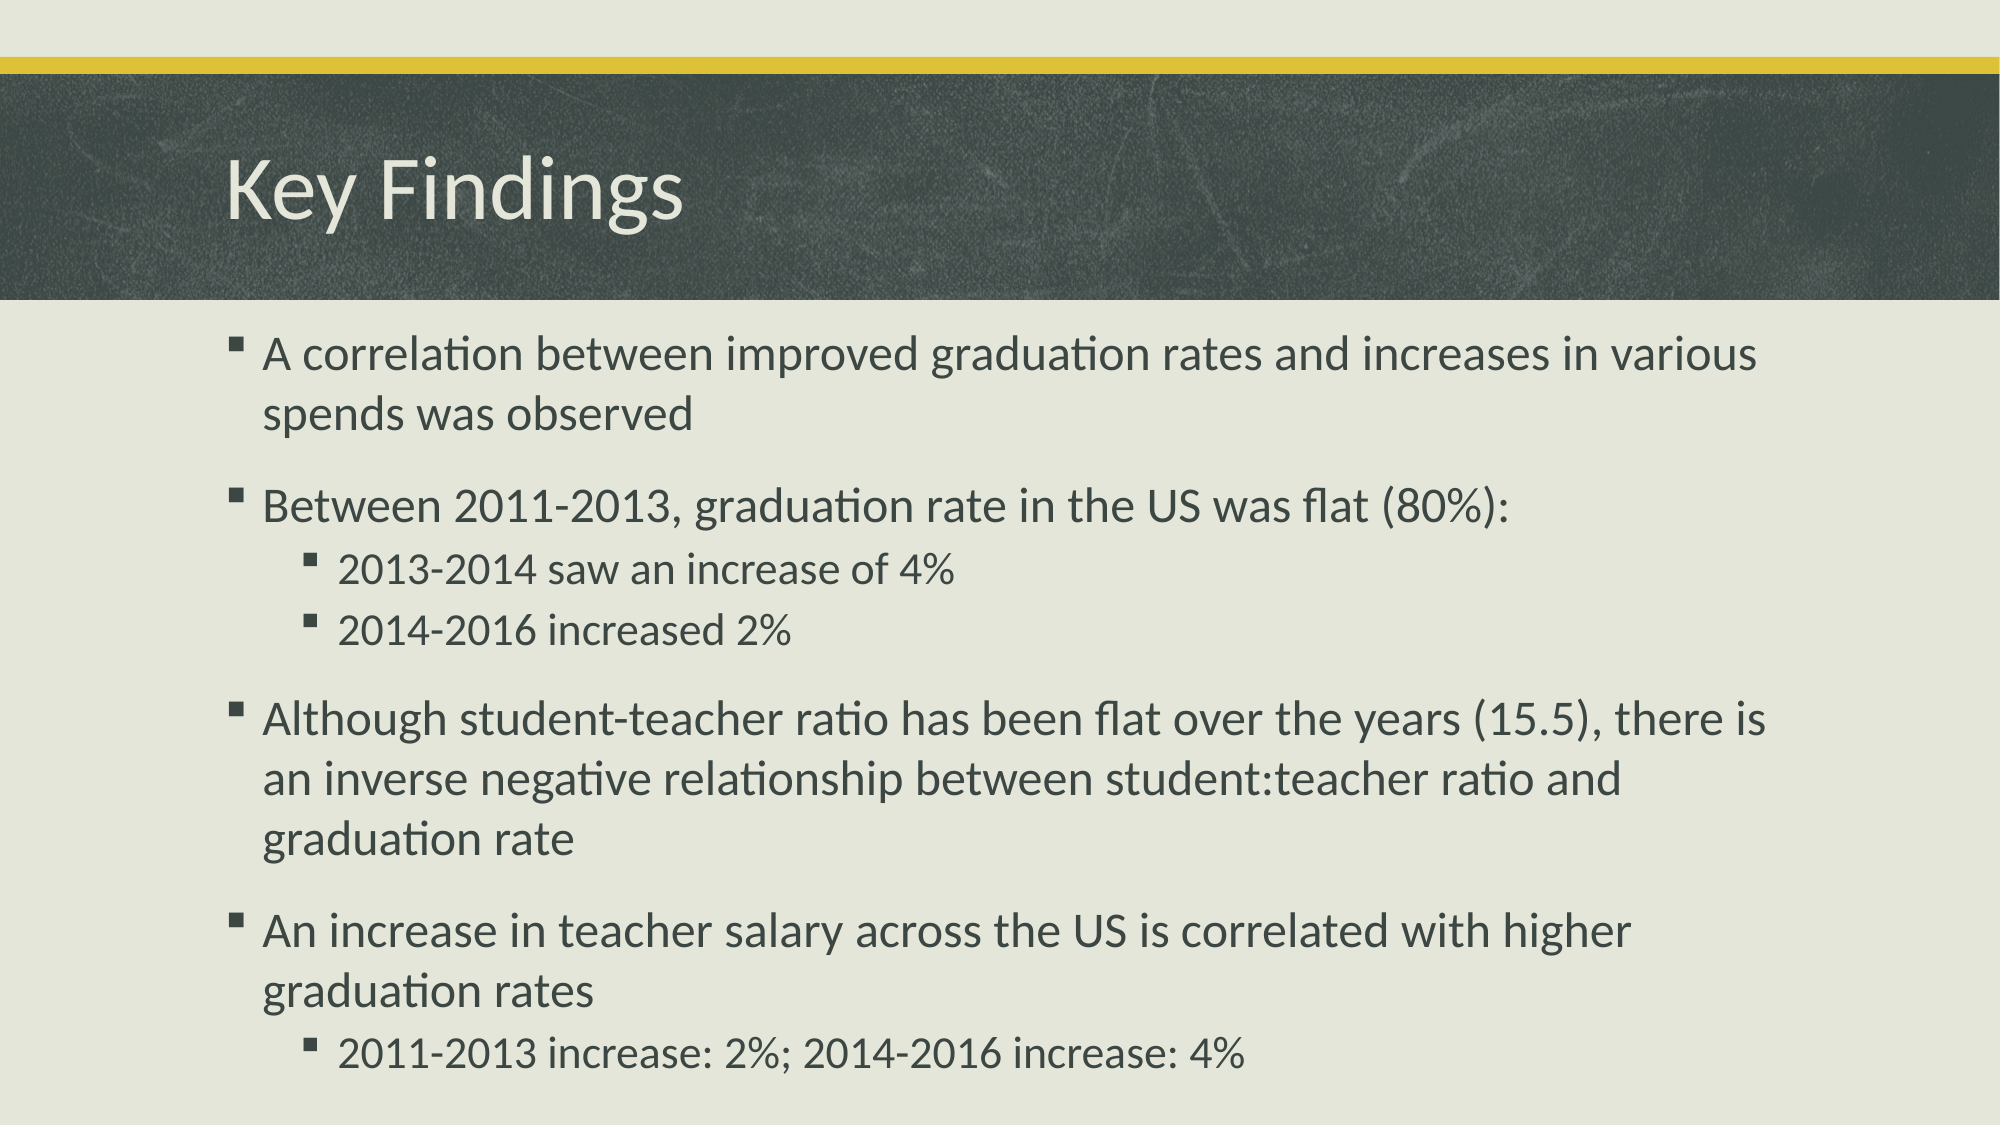

# Key Findings
A correlation between improved graduation rates and increases in various spends was observed
Between 2011-2013, graduation rate in the US was flat (80%):
2013-2014 saw an increase of 4%
2014-2016 increased 2%
Although student-teacher ratio has been flat over the years (15.5), there is an inverse negative relationship between student:teacher ratio and graduation rate
An increase in teacher salary across the US is correlated with higher graduation rates
2011-2013 increase: 2%; 2014-2016 increase: 4%